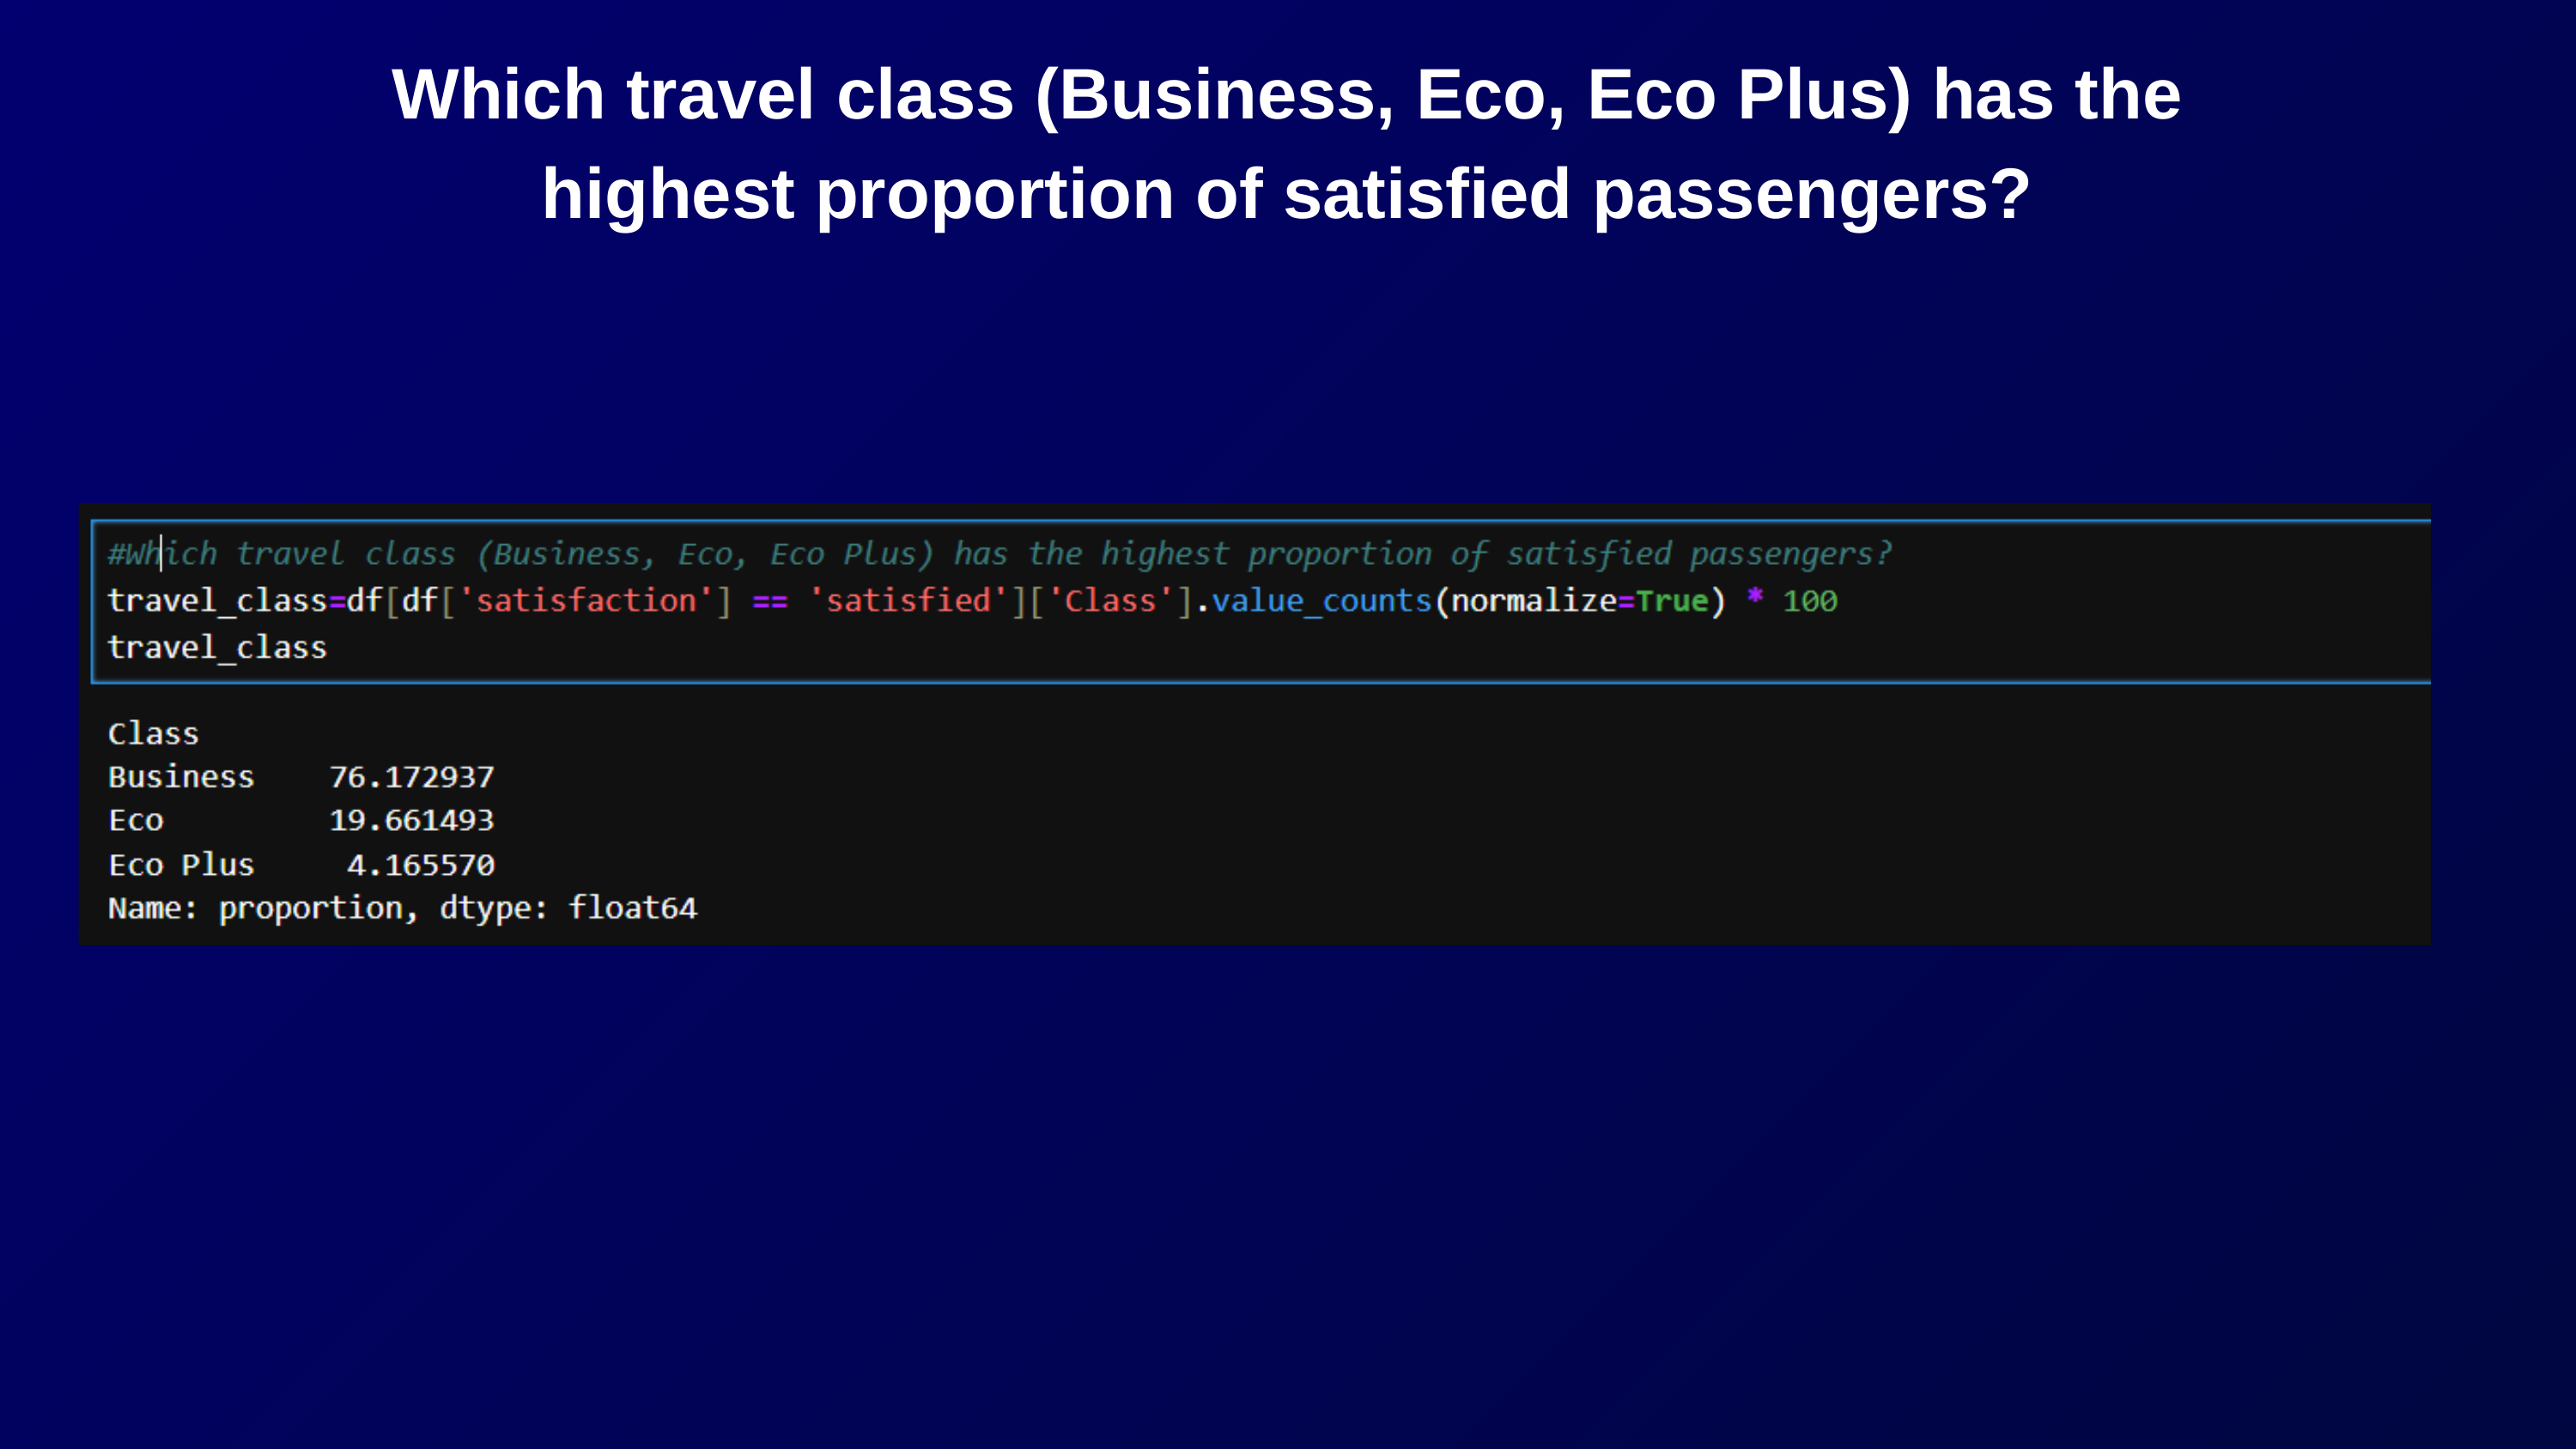

Which travel class (Business, Eco, Eco Plus) has the highest proportion of satisfied passengers?